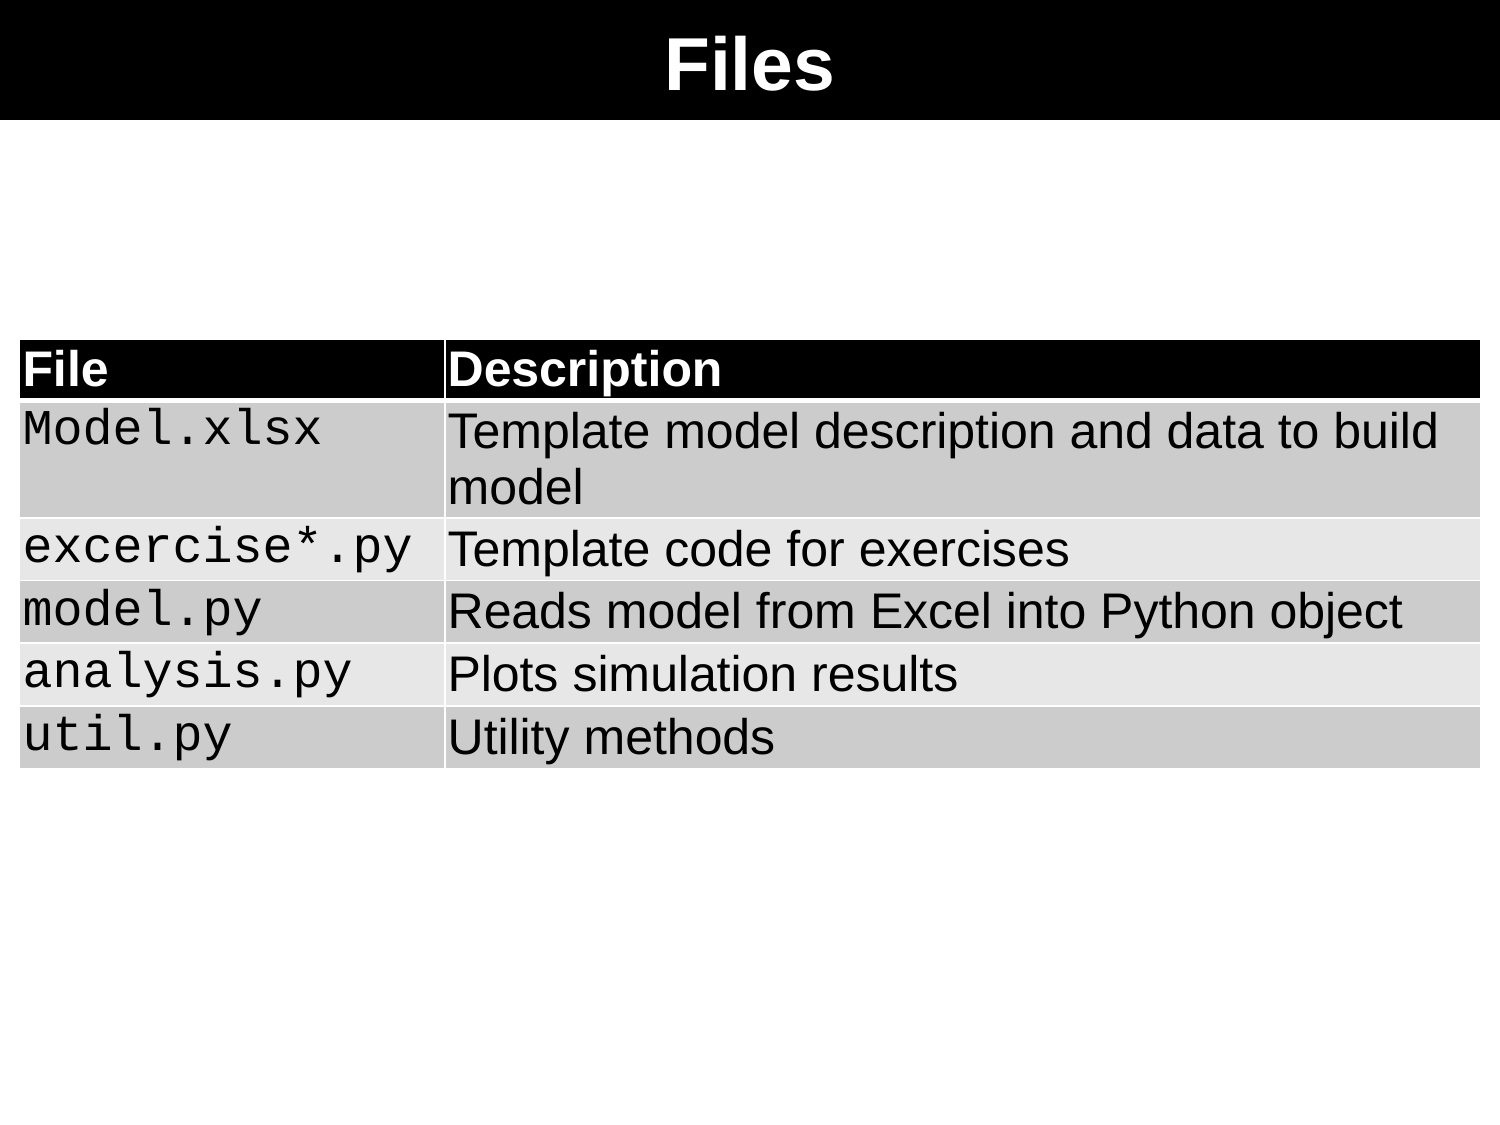

# Files
| File | Description |
| --- | --- |
| Model.xlsx | Template model description and data to build model |
| excercise\*.py | Template code for exercises |
| model.py | Reads model from Excel into Python object |
| analysis.py | Plots simulation results |
| util.py | Utility methods |